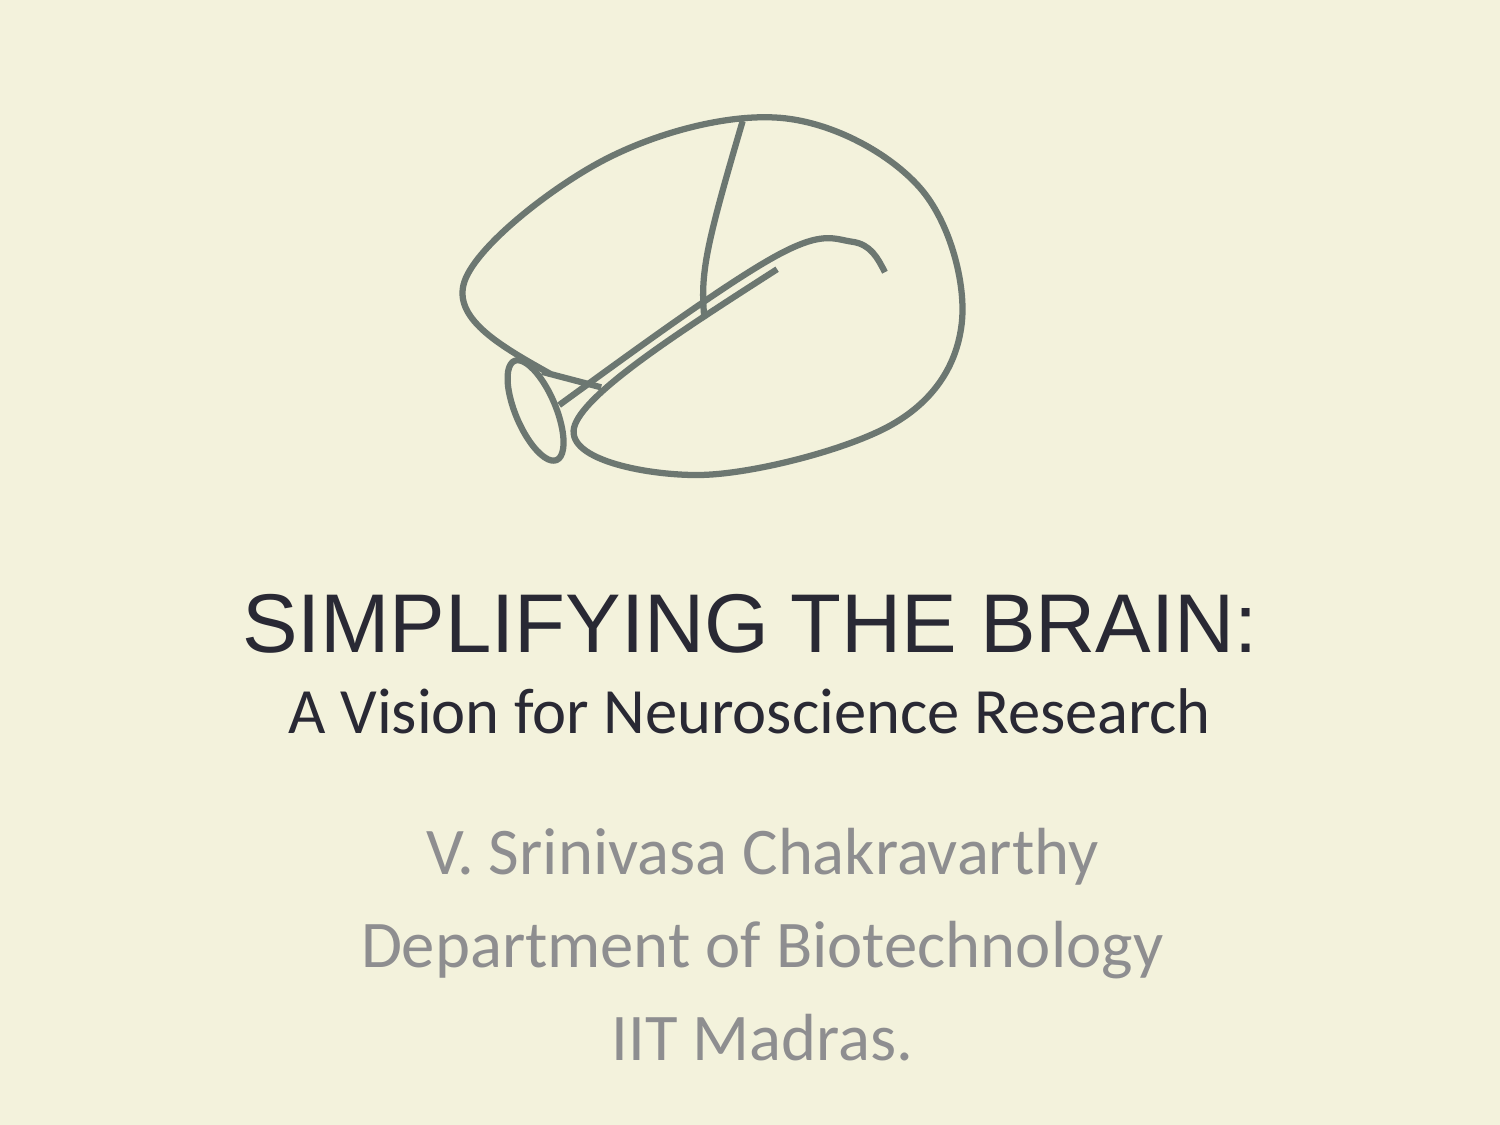

# SIMPLIFYING THE BRAIN: A Vision for Neuroscience Research
V. Srinivasa Chakravarthy
Department of Biotechnology
IIT Madras.